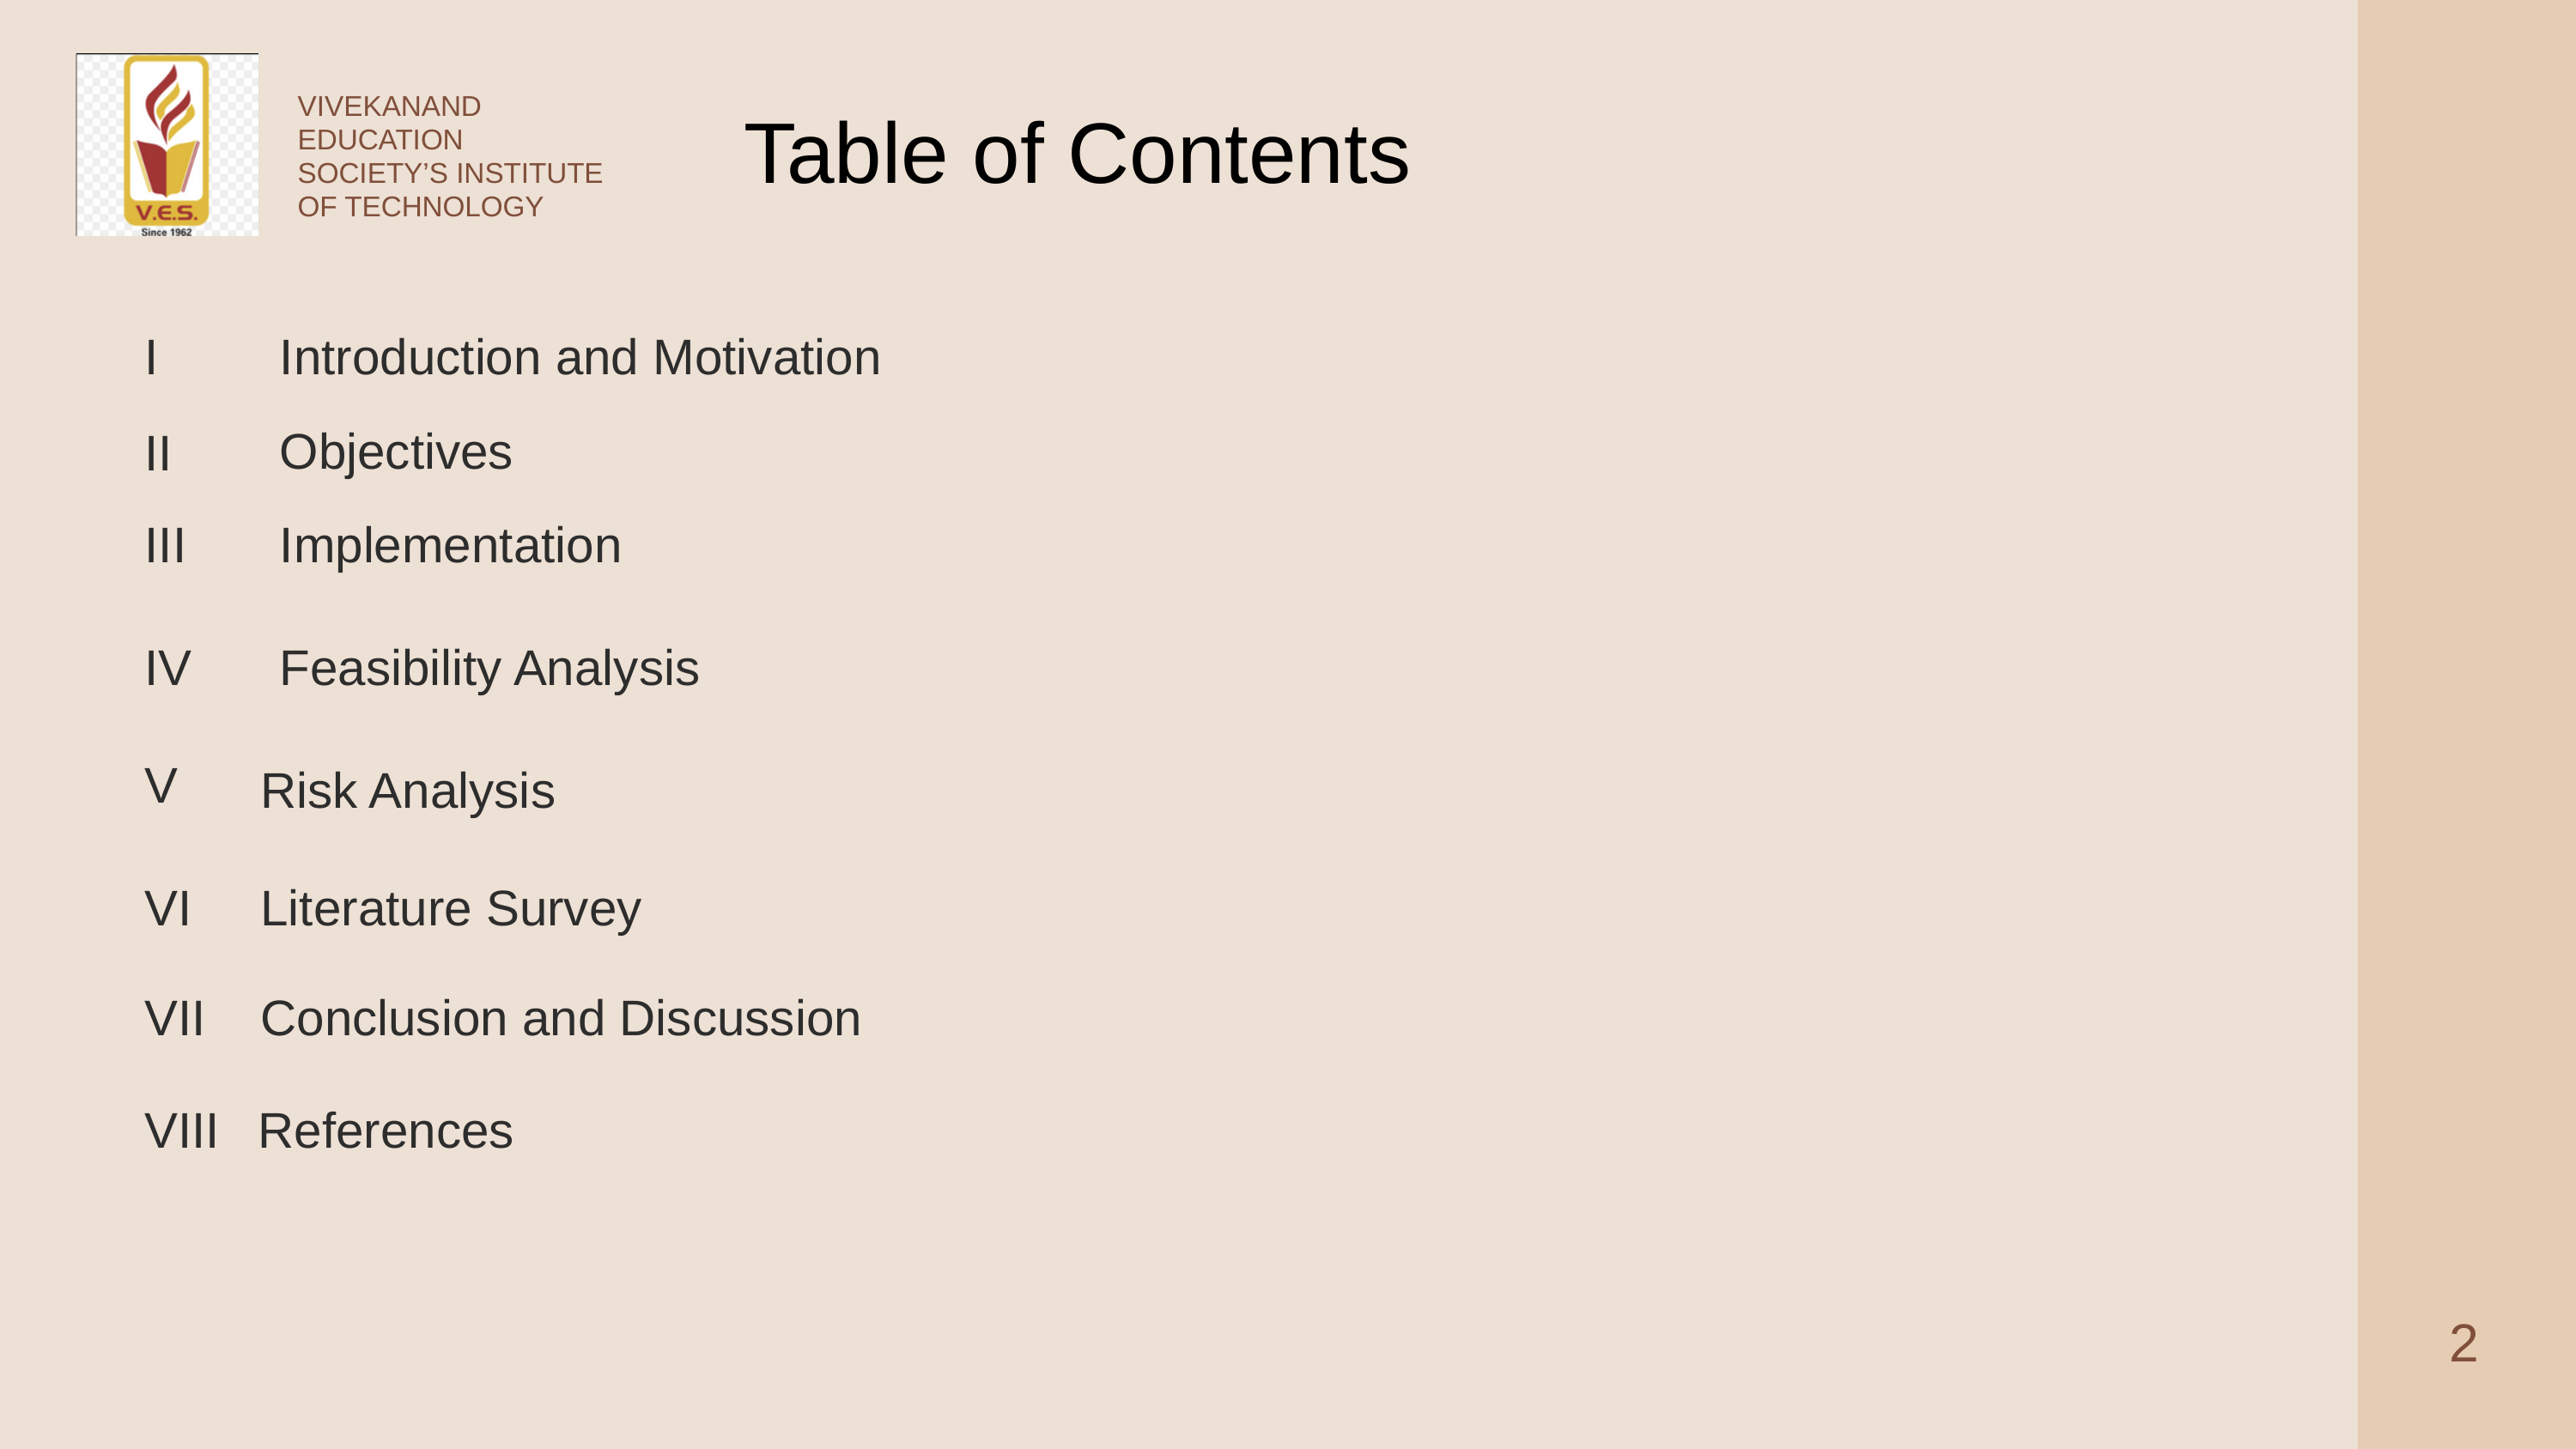

Table of Contents

VIVEKANAND EDUCATION SOCIETY’S INSTITUTE OF TECHNOLOGY
I
Introduction and Motivation
Objectives
II
III
Implementation
IV
Feasibility Analysis
V
Risk Analysis
VI
Literature Survey
VII
Conclusion and Discussion
VIII
References
2
2